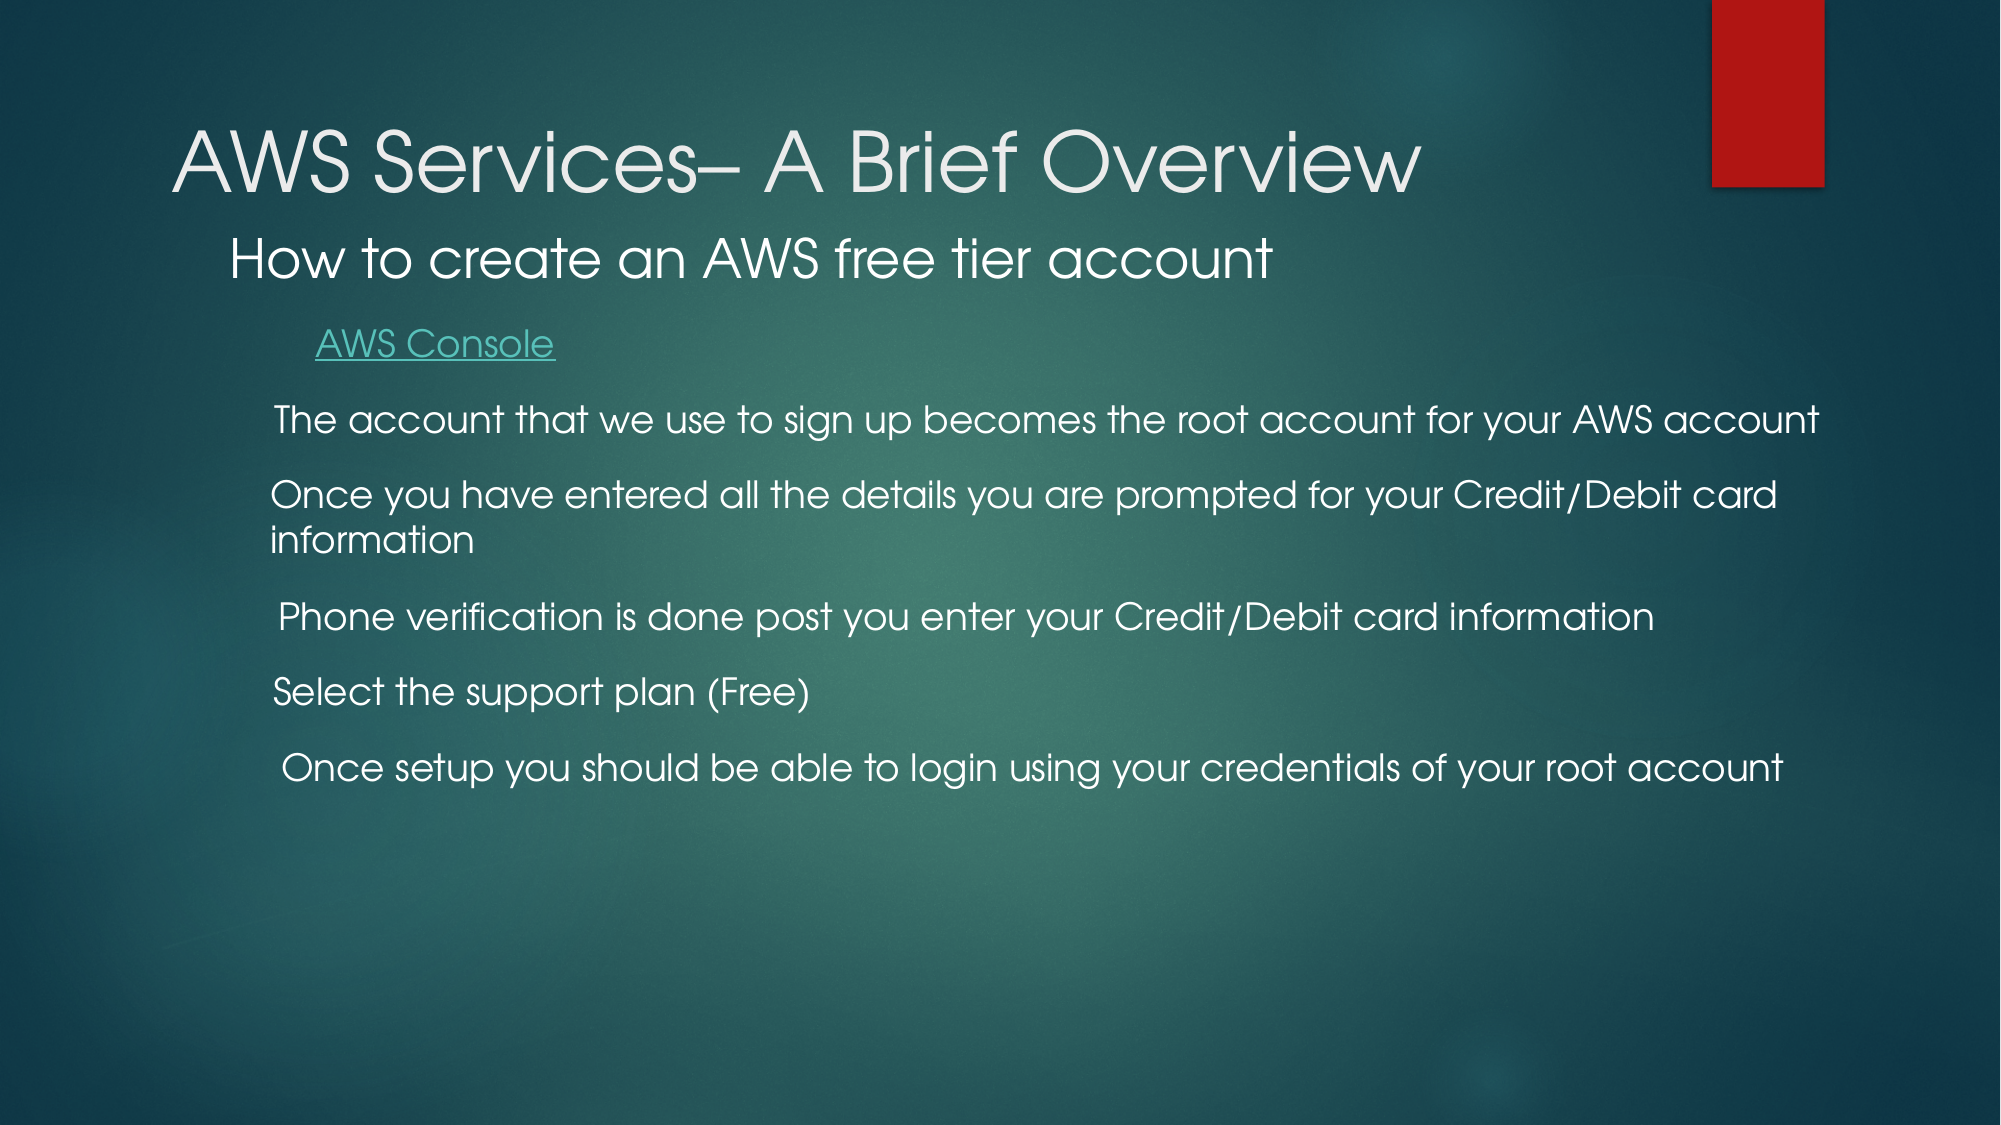

# AWS Services– A Brief Overview
How to create an AWS free tier account
AWS Console
The account that we use to sign up becomes the root account for your AWS account
Once you have entered all the details you are prompted for your Credit/Debit card information
Phone verification is done post you enter your Credit/Debit card information
Select the support plan (Free)
Once setup you should be able to login using your credentials of your root account